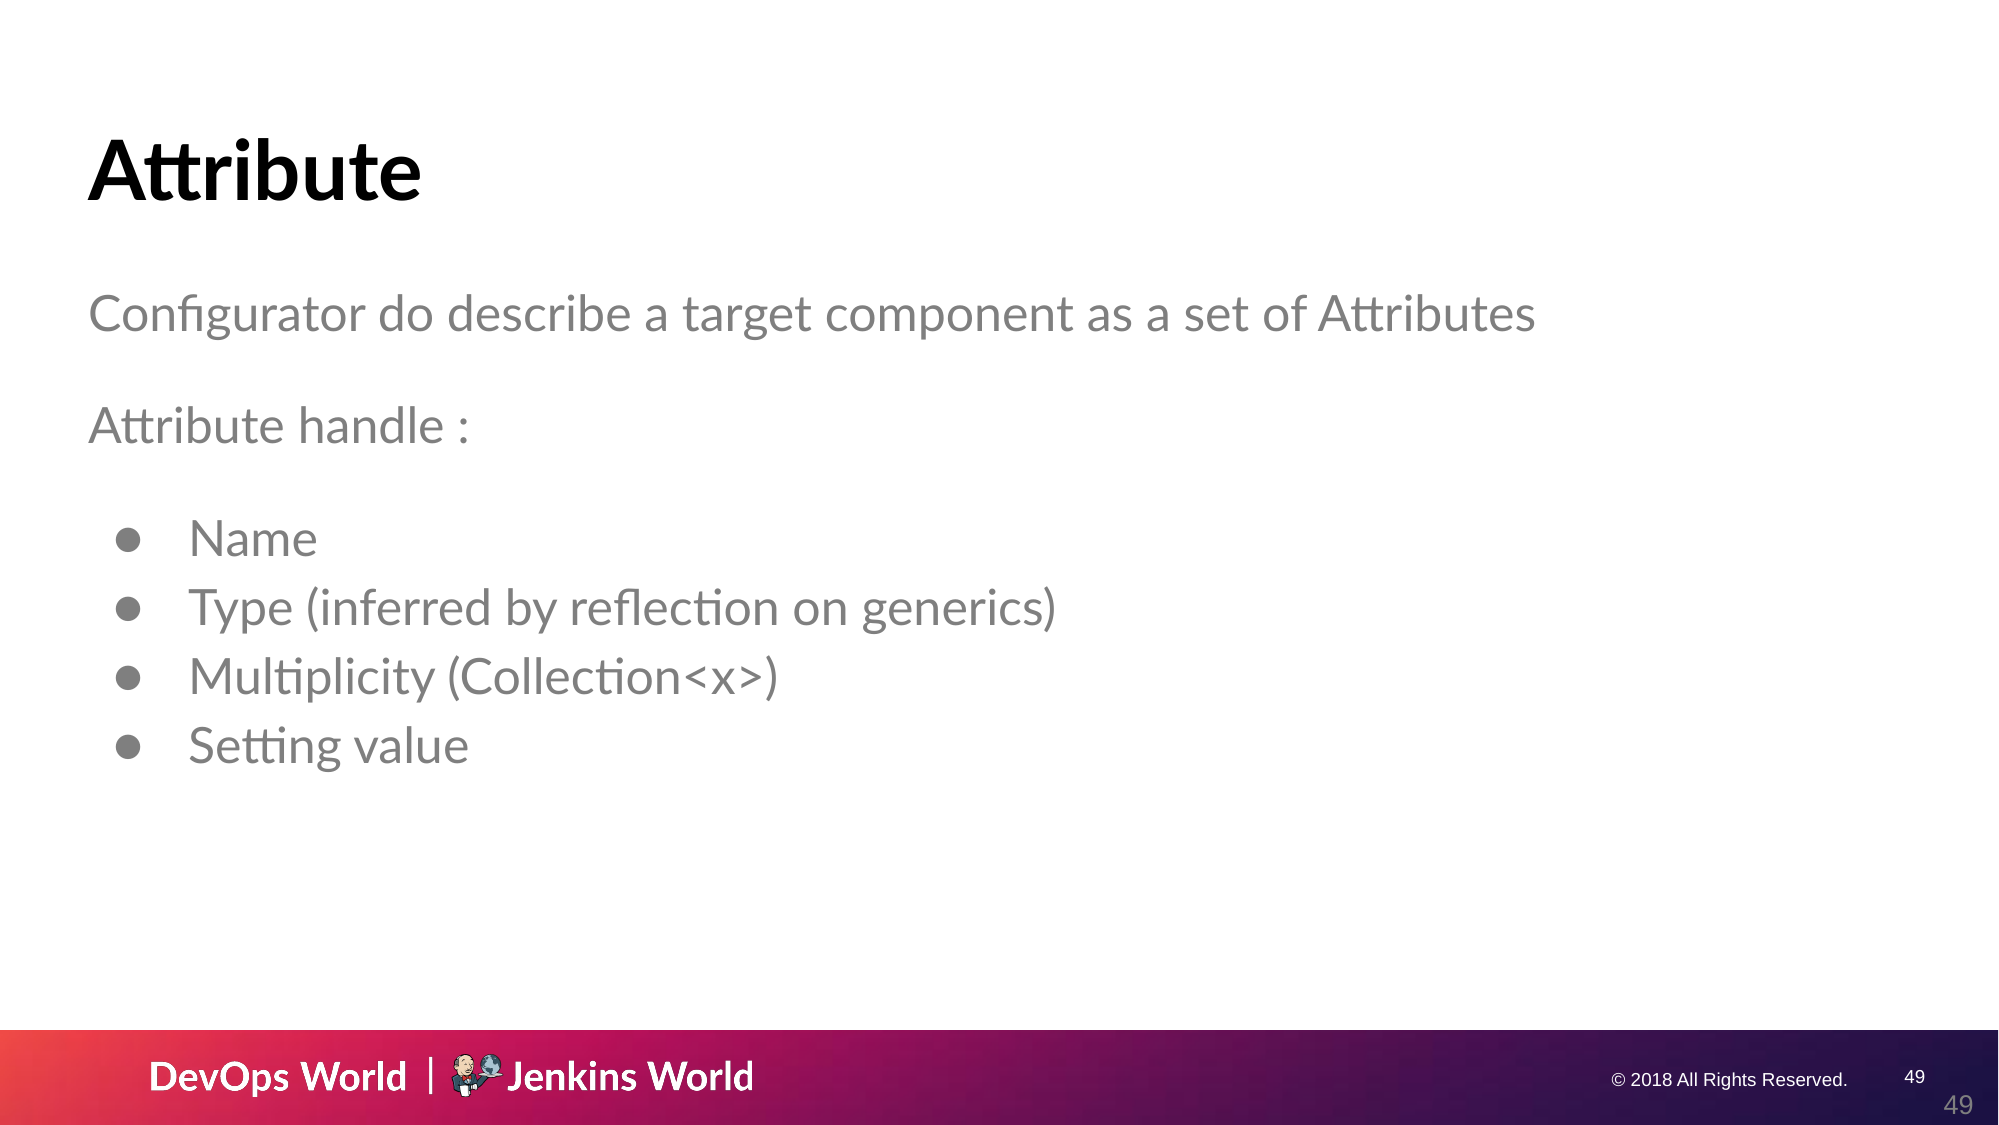

# Attribute
Configurator do describe a target component as a set of Attributes
Attribute handle :
Name
Type (inferred by reflection on generics)
Multiplicity (Collection<x>)
Setting value
49